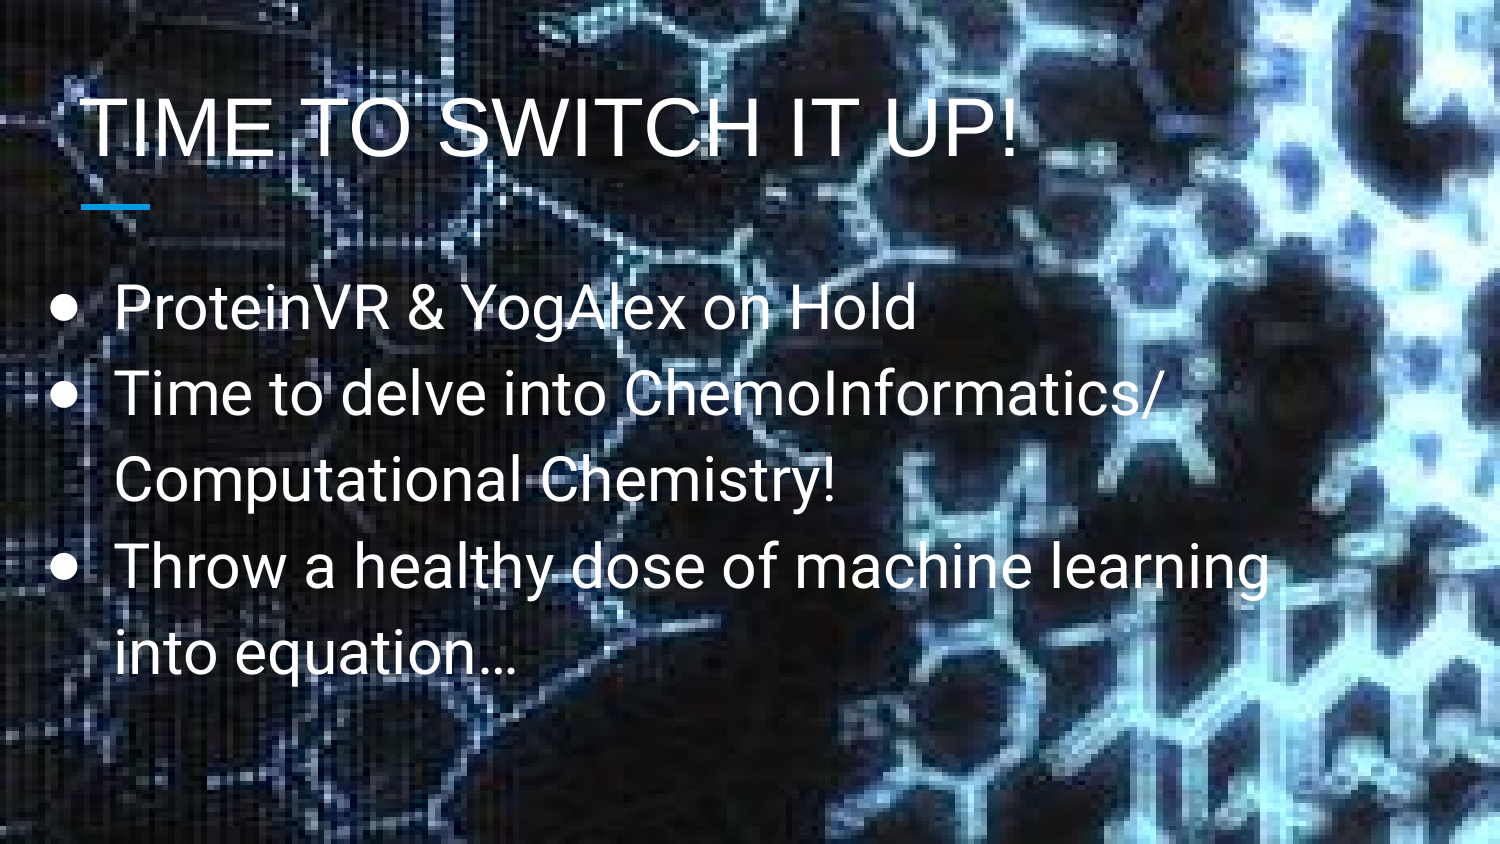

# TIME TO SWITCH IT UP!
ProteinVR & YogAlex on Hold
Time to delve into ChemoInformatics/ Computational Chemistry!
Throw a healthy dose of machine learning into equation…